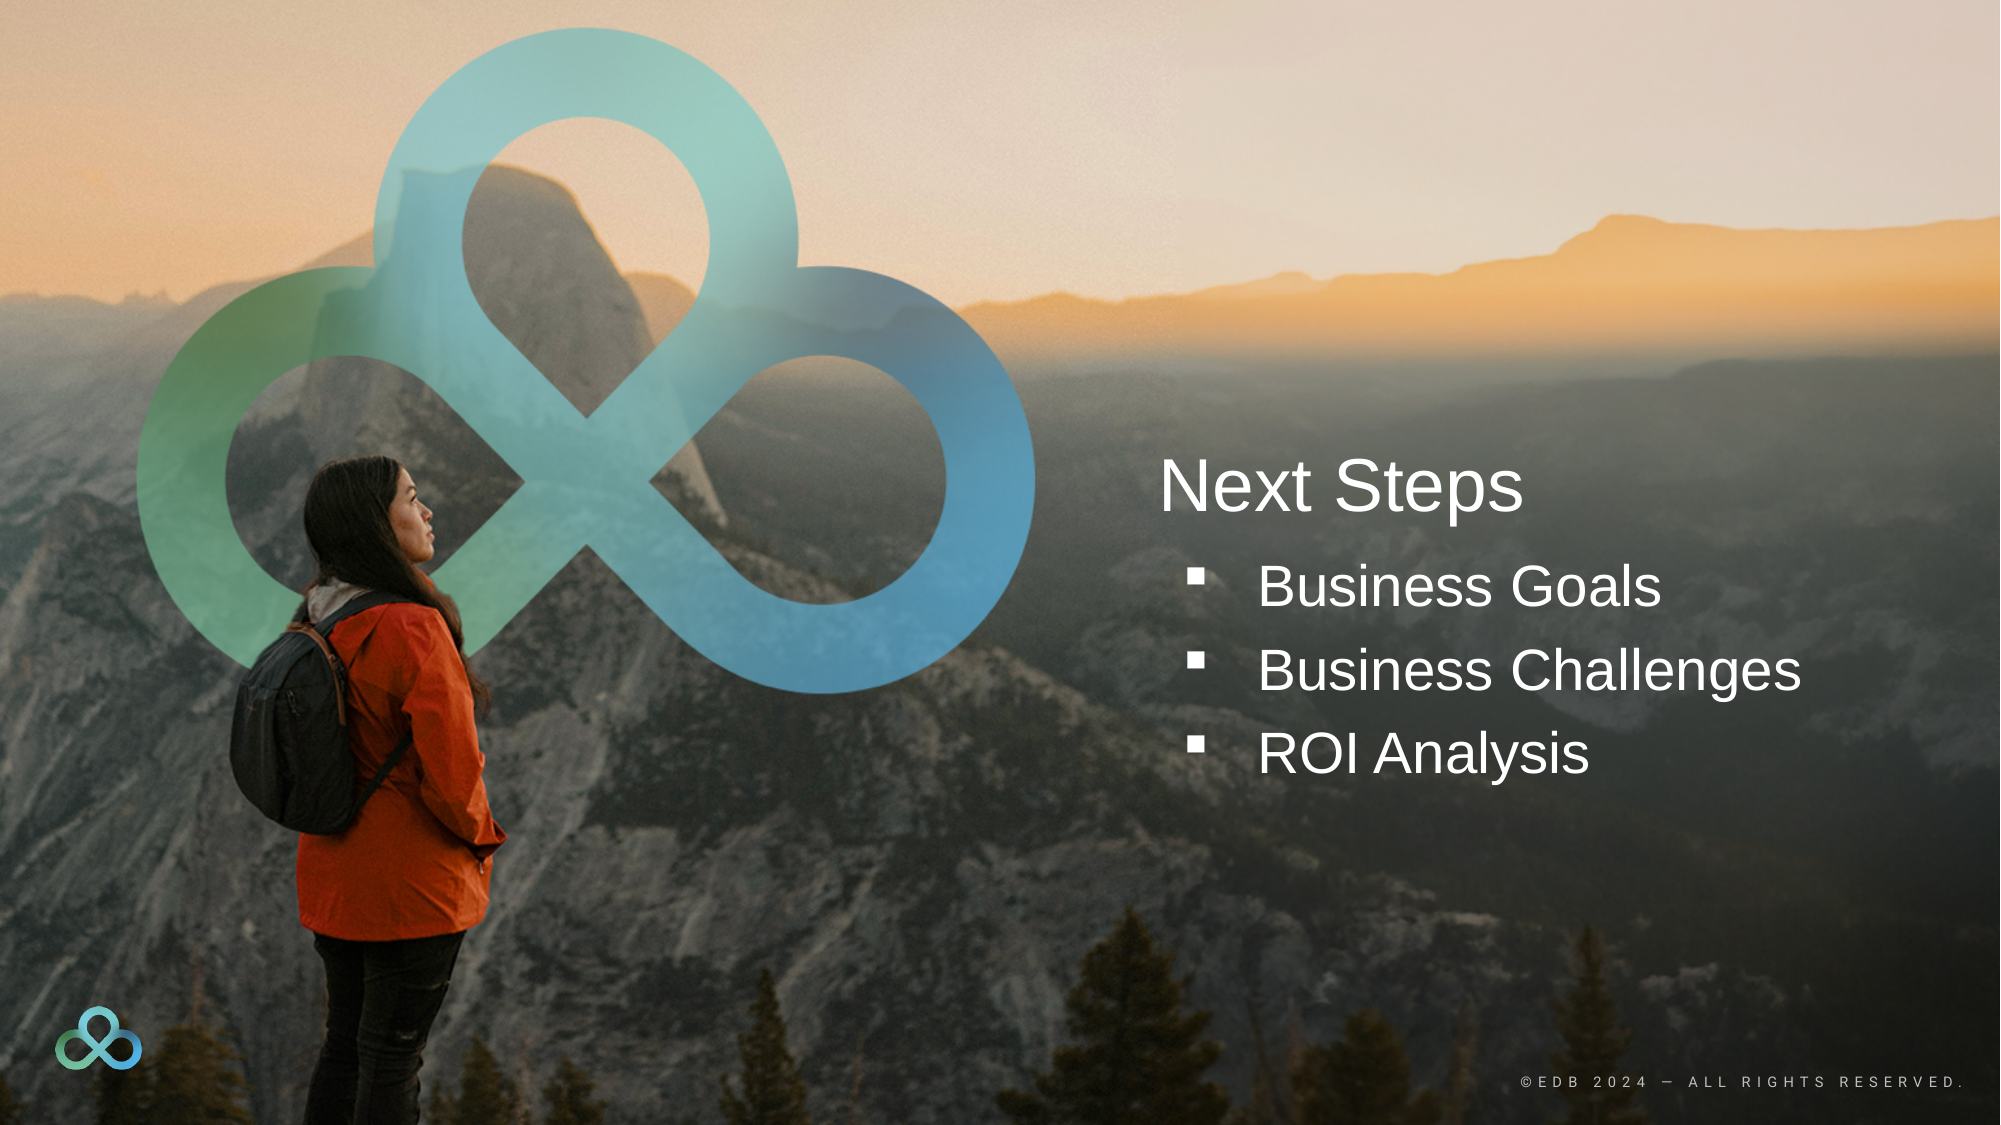

Next Steps
Business Goals
Business Challenges
ROI Analysis